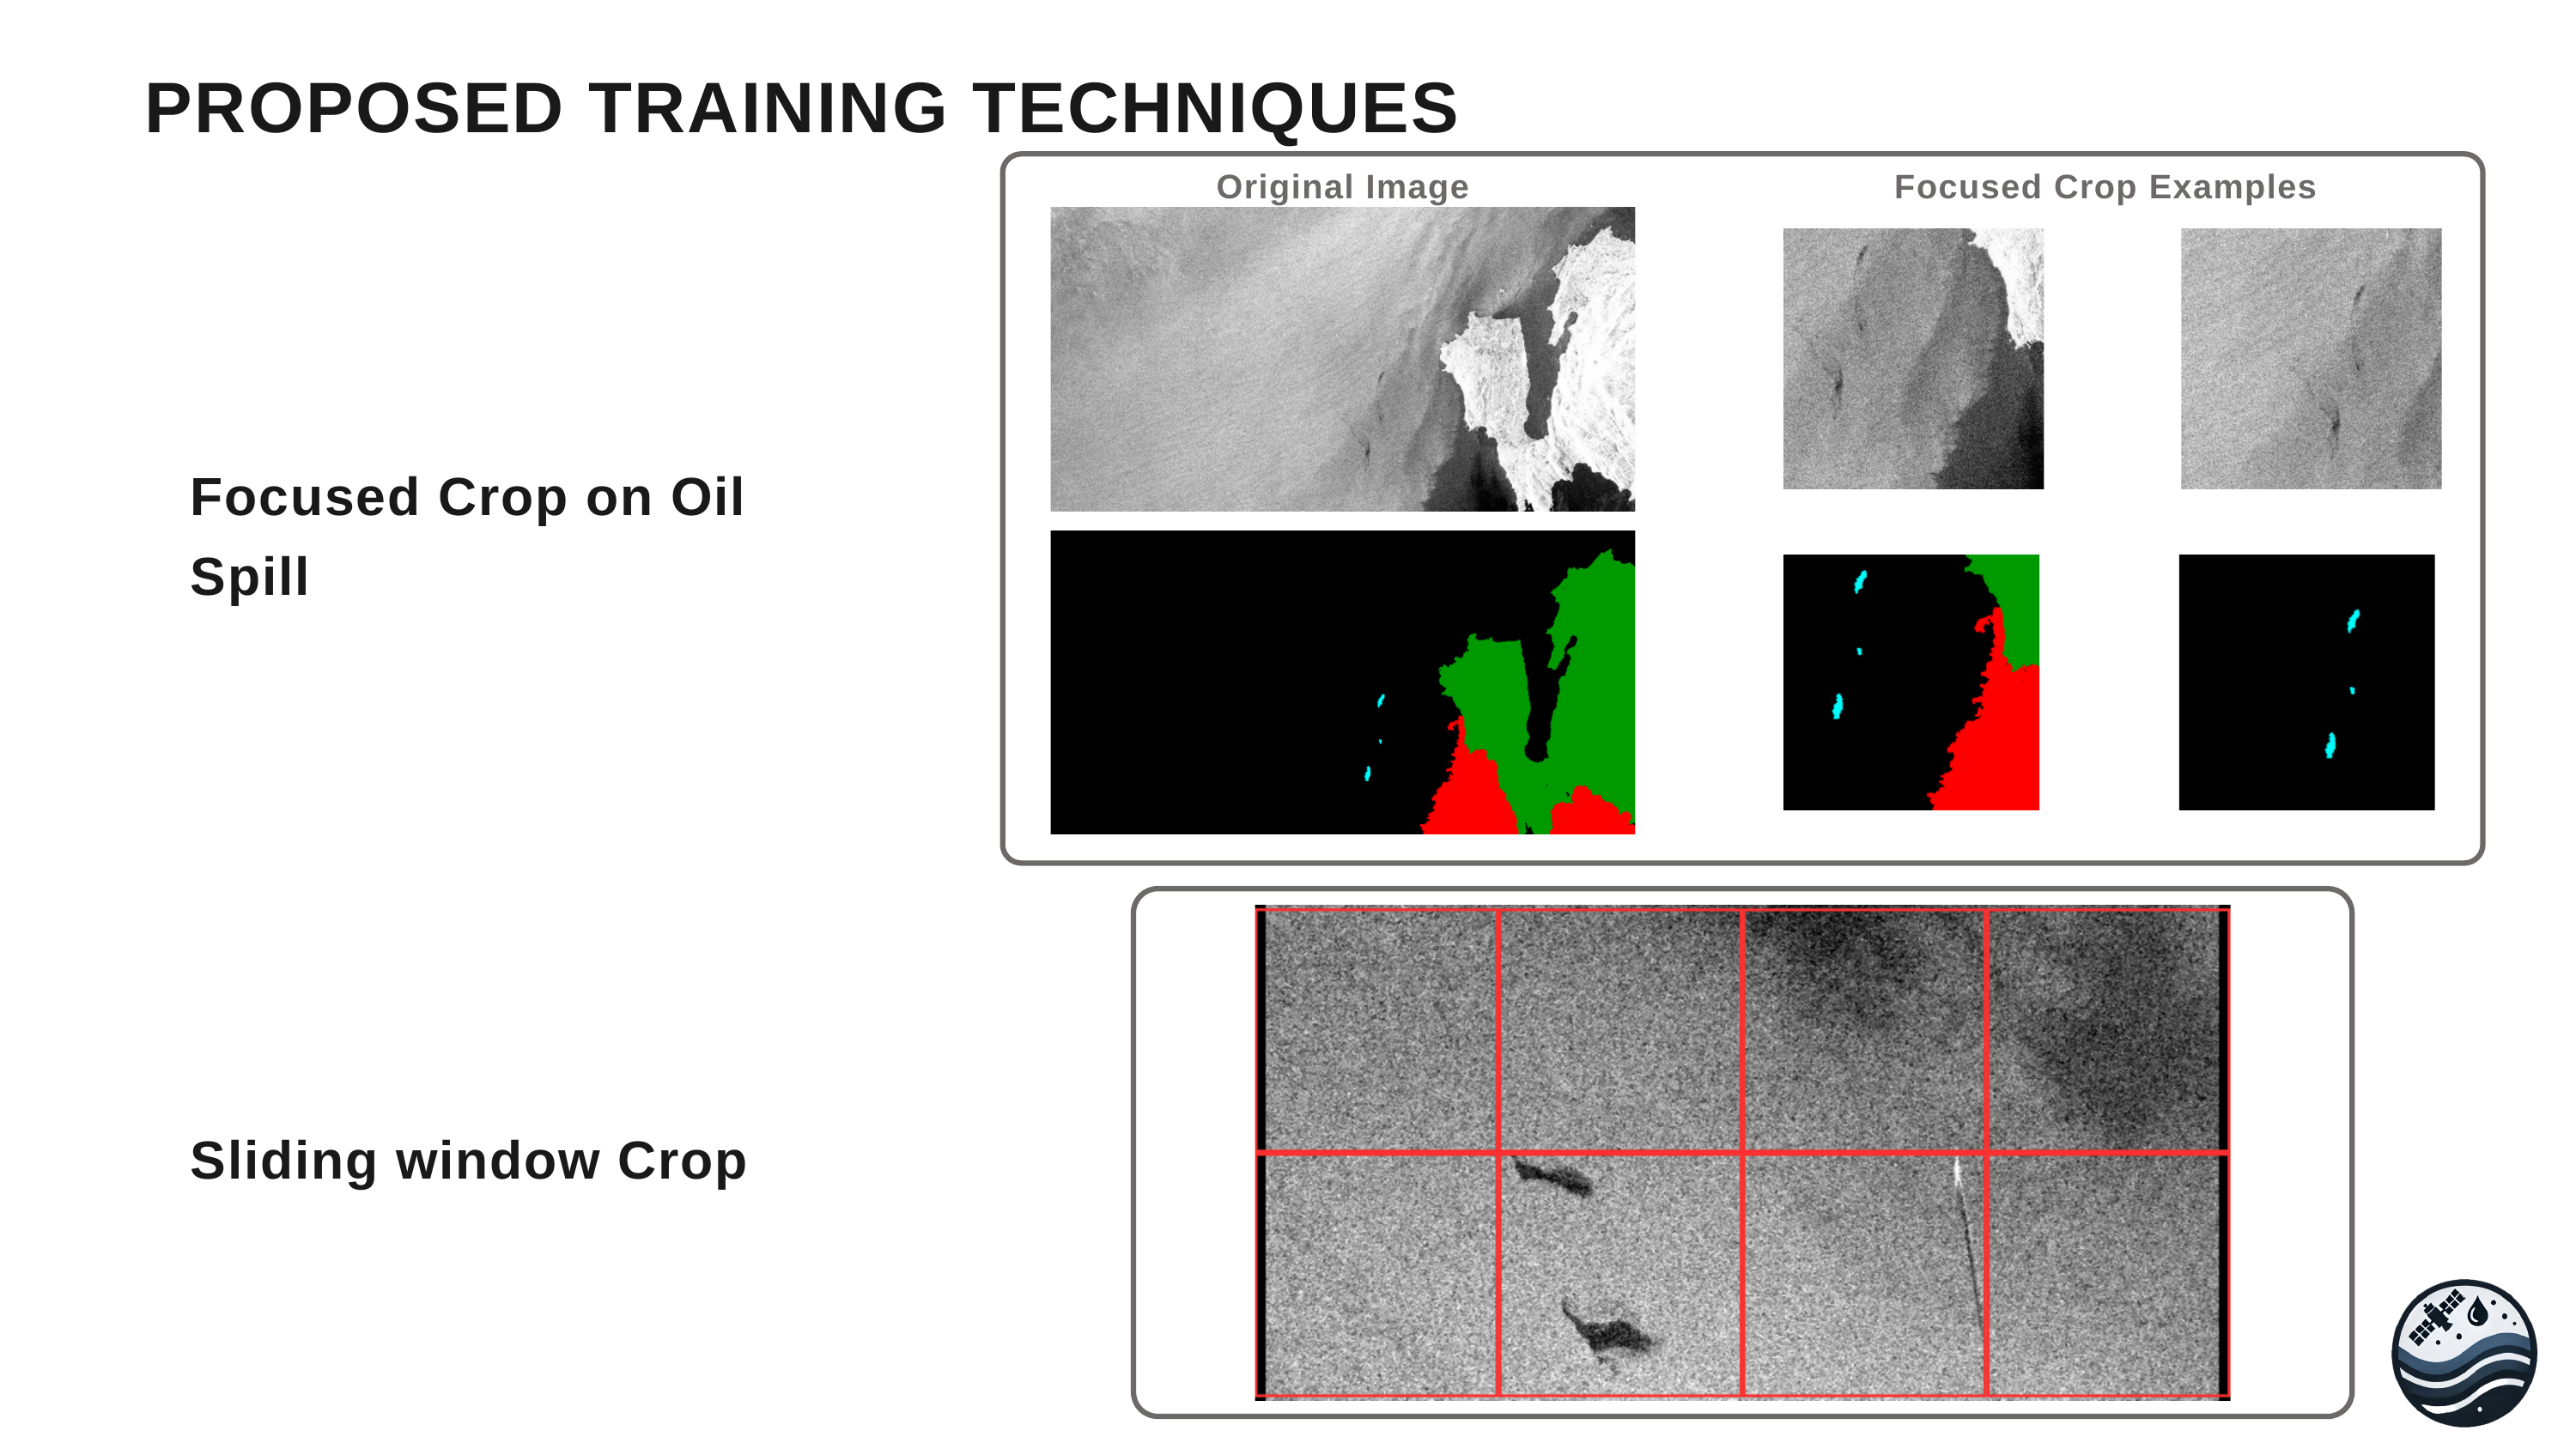

PROPOSED TRAINING TECHNIQUES

Original Image
Focused Crop Examples

Focused Crop on Oil Spill

Sliding window Crop